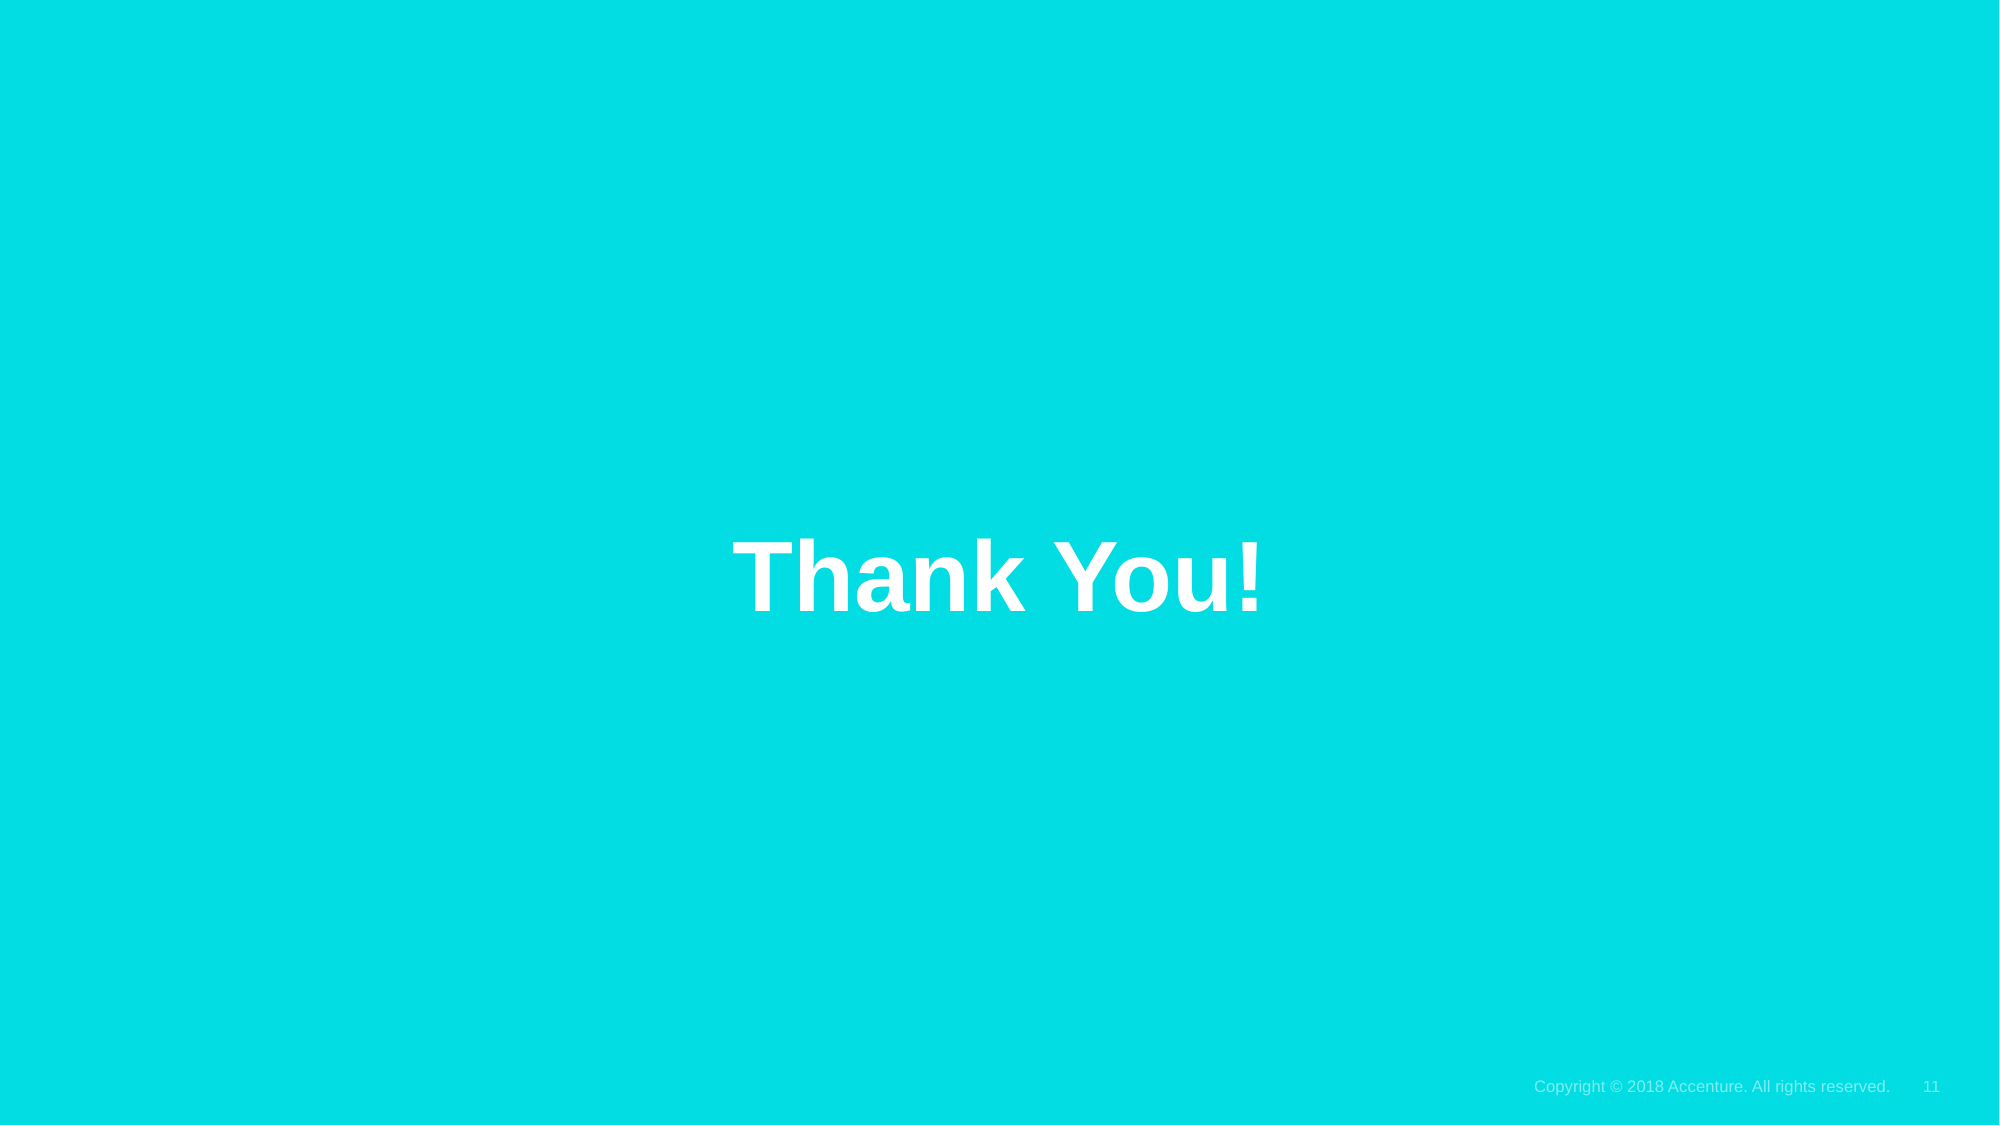

Thank You!
Copyright © 2018 Accenture. All rights reserved.
11